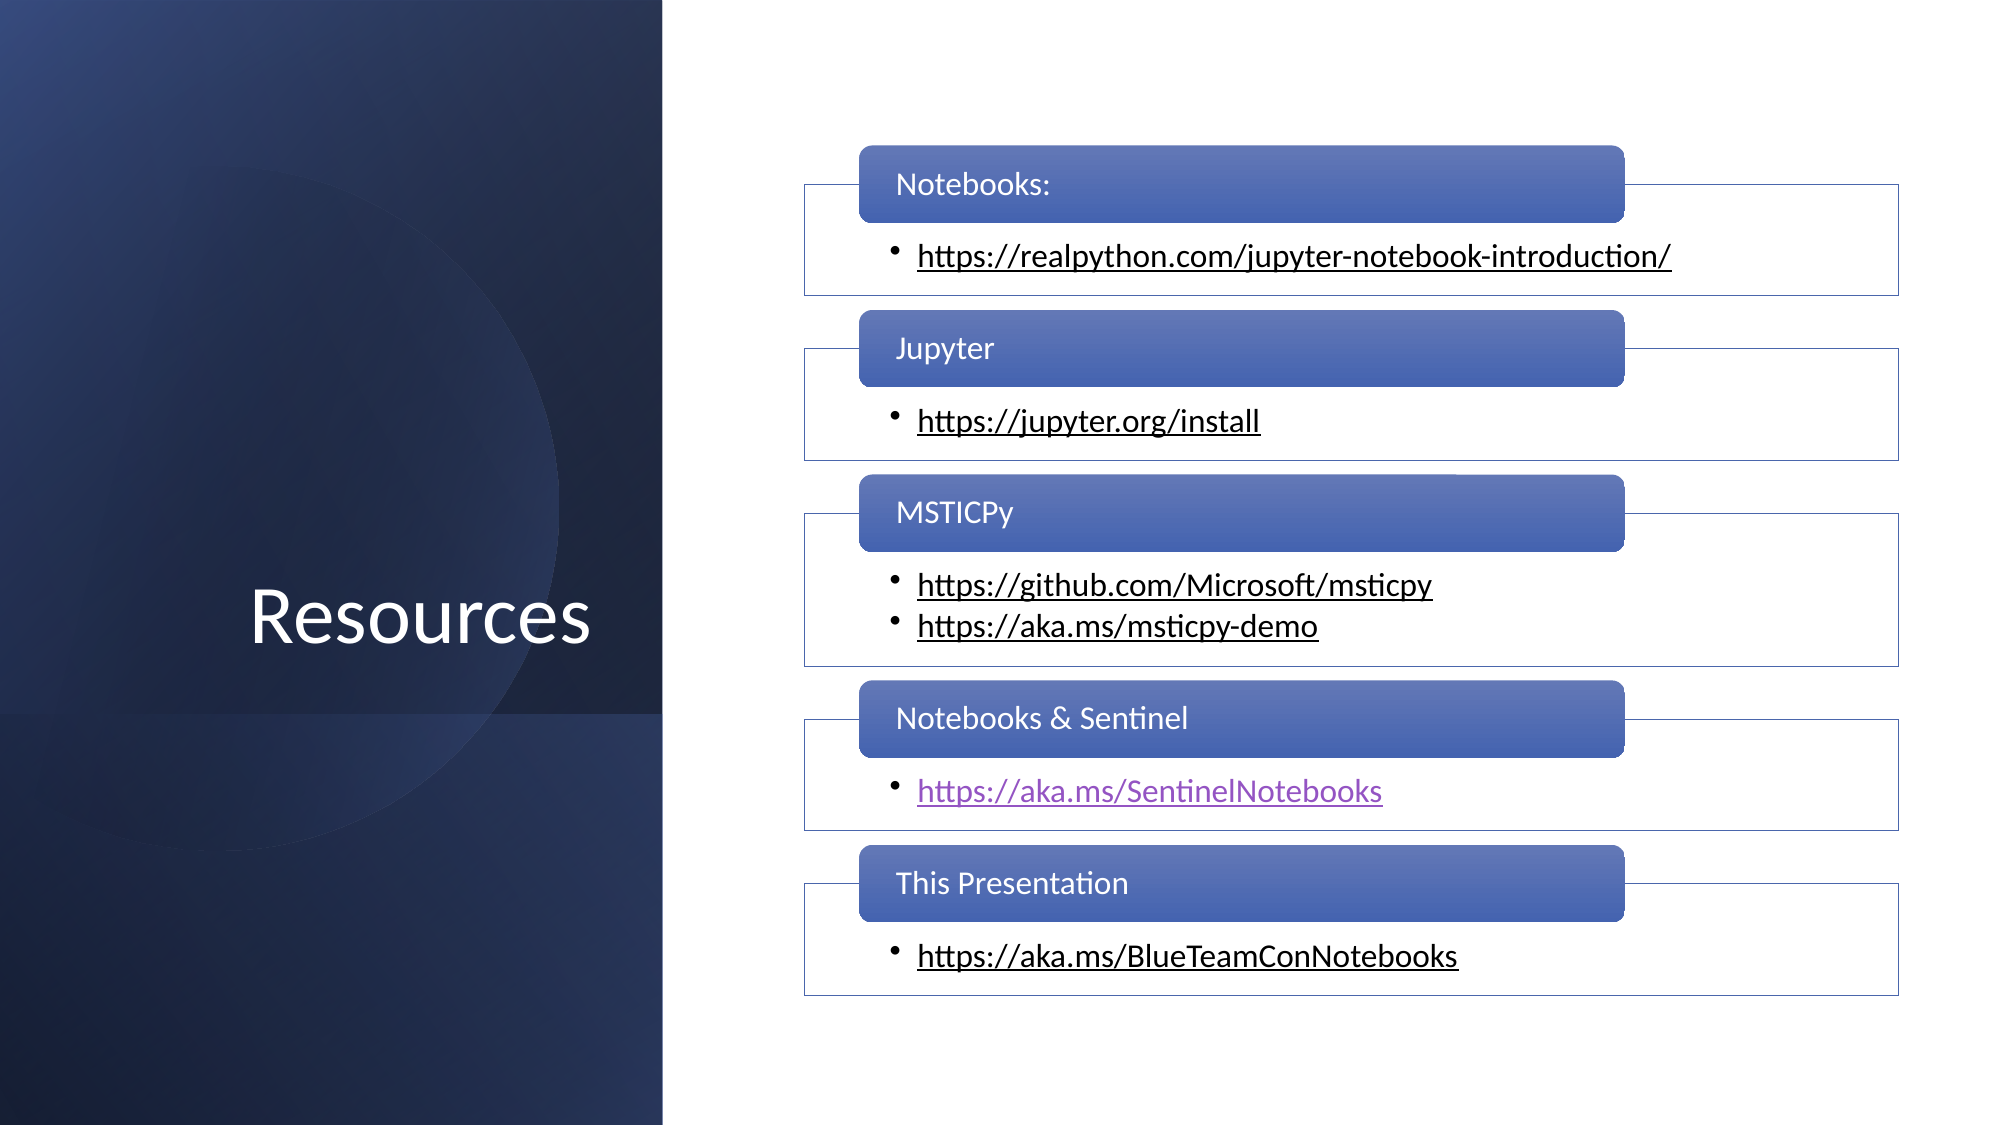

https://realpython.com/jupyter-notebook-introduction/
Notebooks:
https://jupyter.org/install
Jupyter
https://github.com/Microsoft/msticpy
https://aka.ms/msticpy-demo
MSTICPy
https://aka.ms/SentinelNotebooks
Notebooks & Sentinel
https://aka.ms/BlueTeamConNotebooks
This Presentation

# Resources